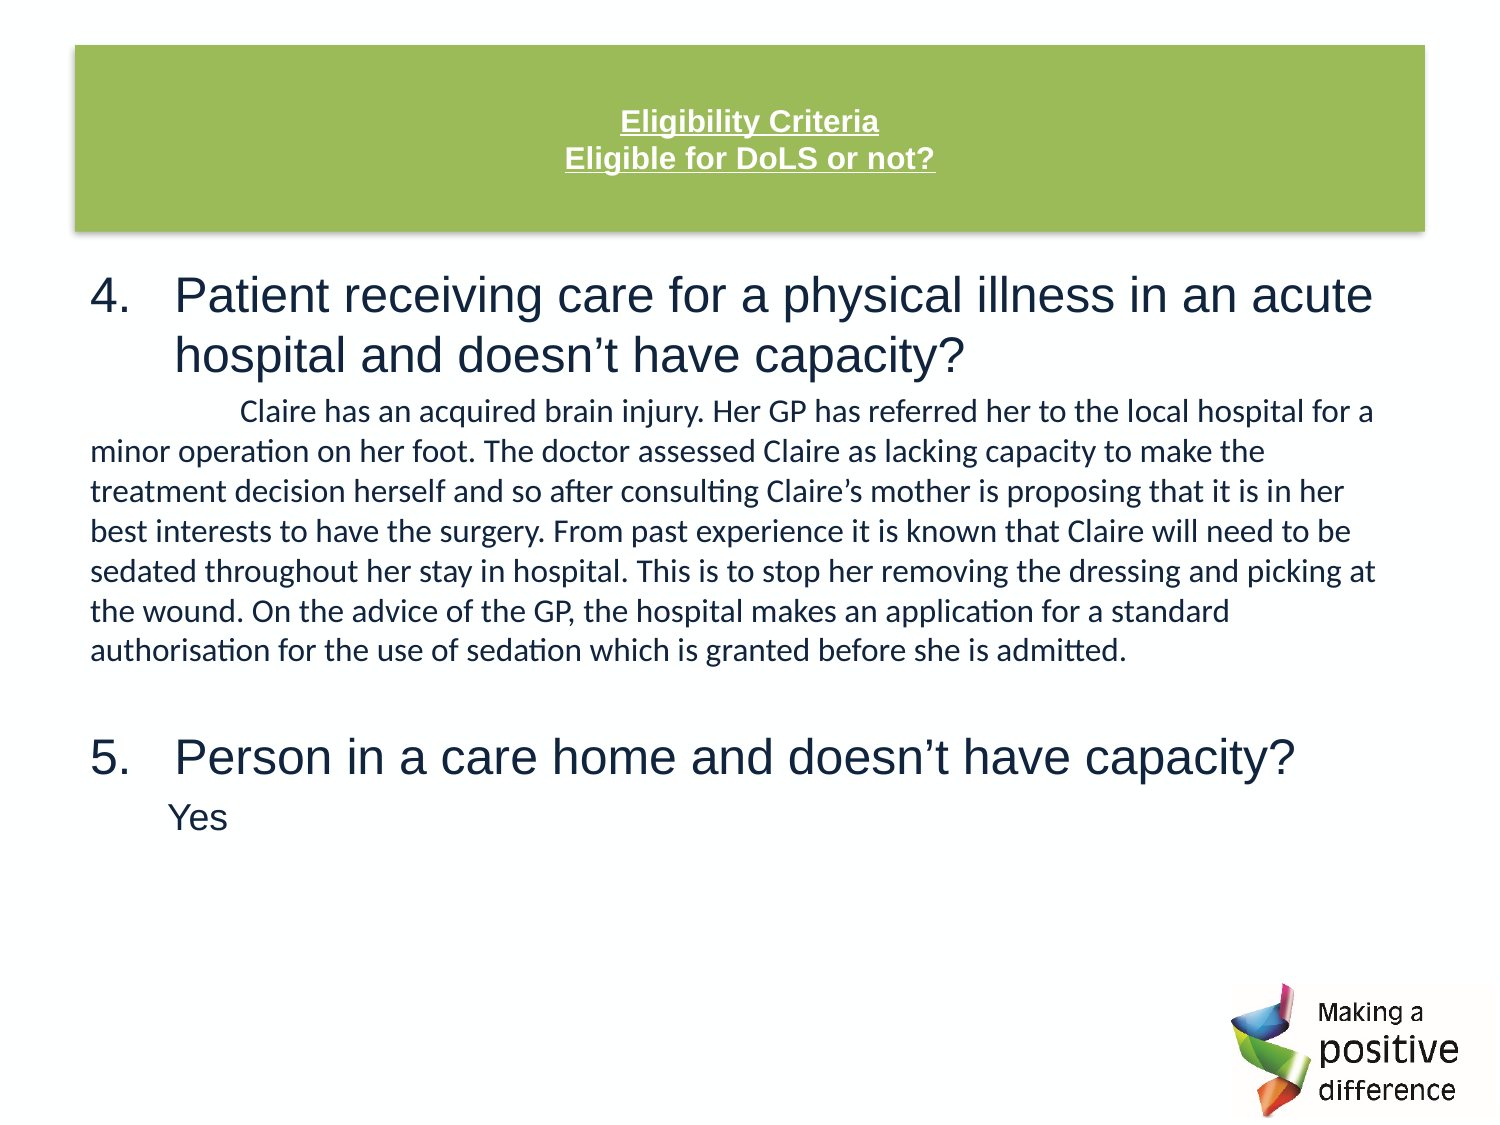

# Eligibility Criteria Eligible for DoLS or not?
Patient receiving care for a physical illness in an acute hospital and doesn’t have capacity?
	Claire has an acquired brain injury. Her GP has referred her to the local hospital for a minor operation on her foot. The doctor assessed Claire as lacking capacity to make the treatment decision herself and so after consulting Claire’s mother is proposing that it is in her best interests to have the surgery. From past experience it is known that Claire will need to be sedated throughout her stay in hospital. This is to stop her removing the dressing and picking at the wound. On the advice of the GP, the hospital makes an application for a standard authorisation for the use of sedation which is granted before she is admitted.

Person in a care home and doesn’t have capacity?
           Yes